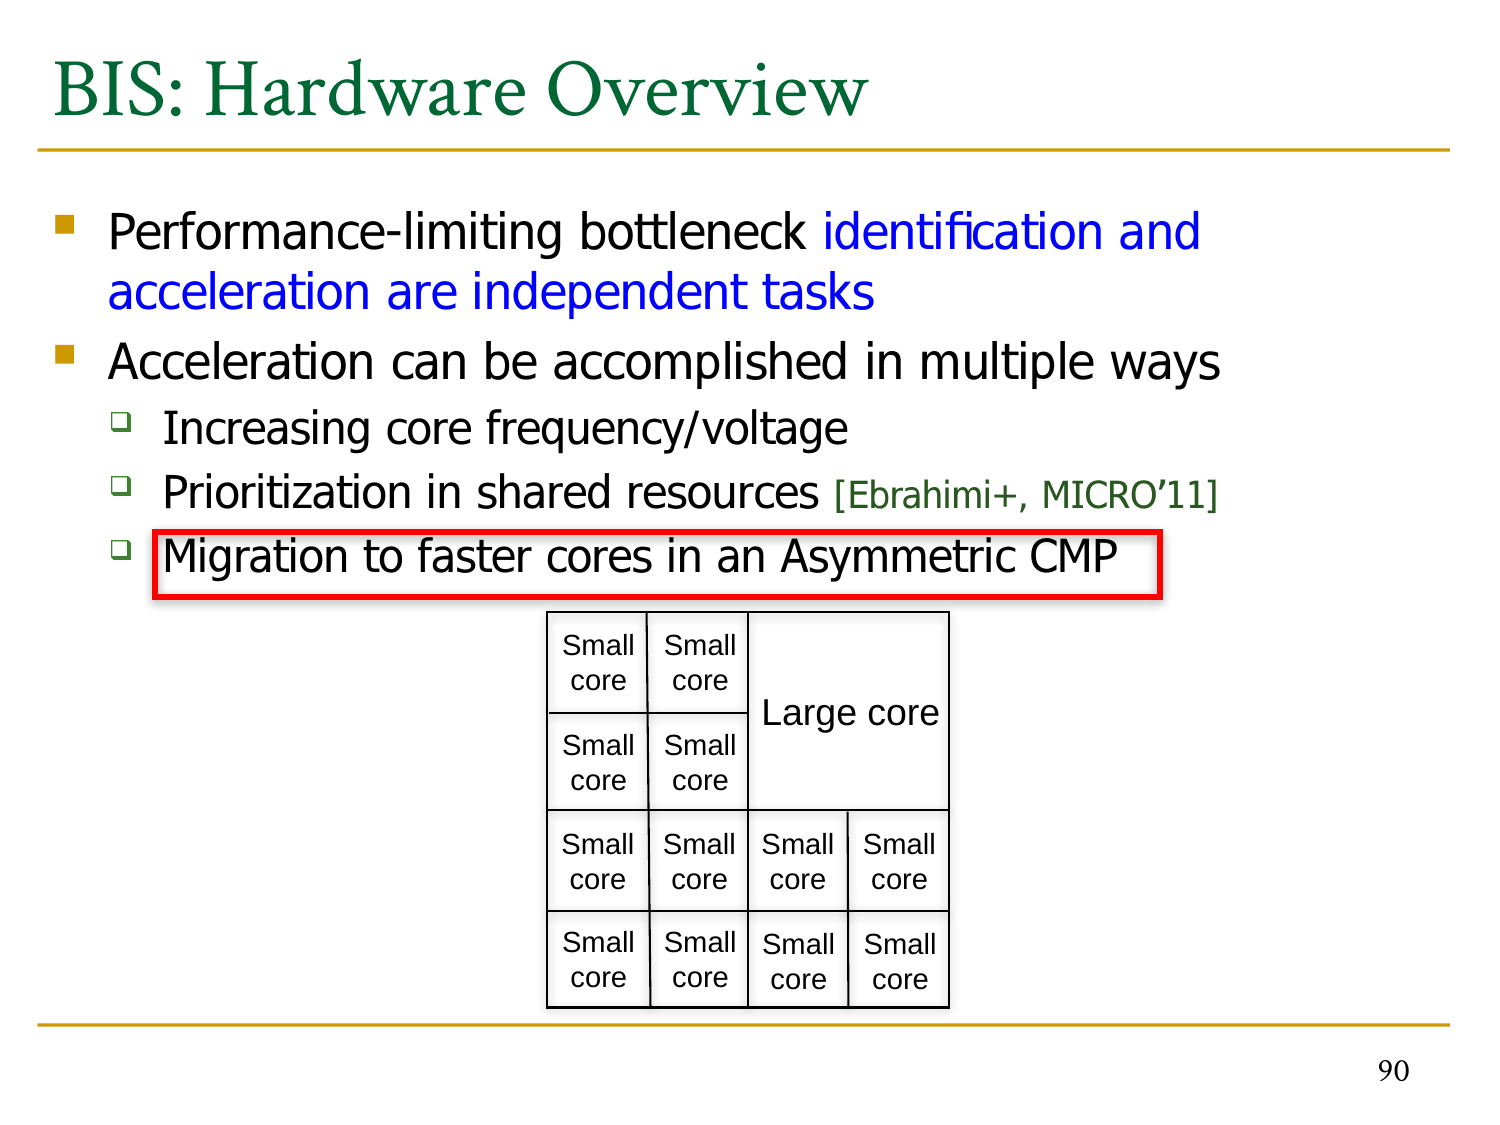

# BIS: Hardware Overview
Performance-limiting bottleneck identification and acceleration are independent tasks
Acceleration can be accomplished in multiple ways
Increasing core frequency/voltage
Prioritization in shared resources [Ebrahimi+, MICRO’11]
Migration to faster cores in an Asymmetric CMP

Small
 core
Small
 core
Large core
Small
 core
Small
 core
Small
 core
Small
 core
Small
 core
Small
 core
Small
 core
Small
 core
Small
 core
Small
 core
90